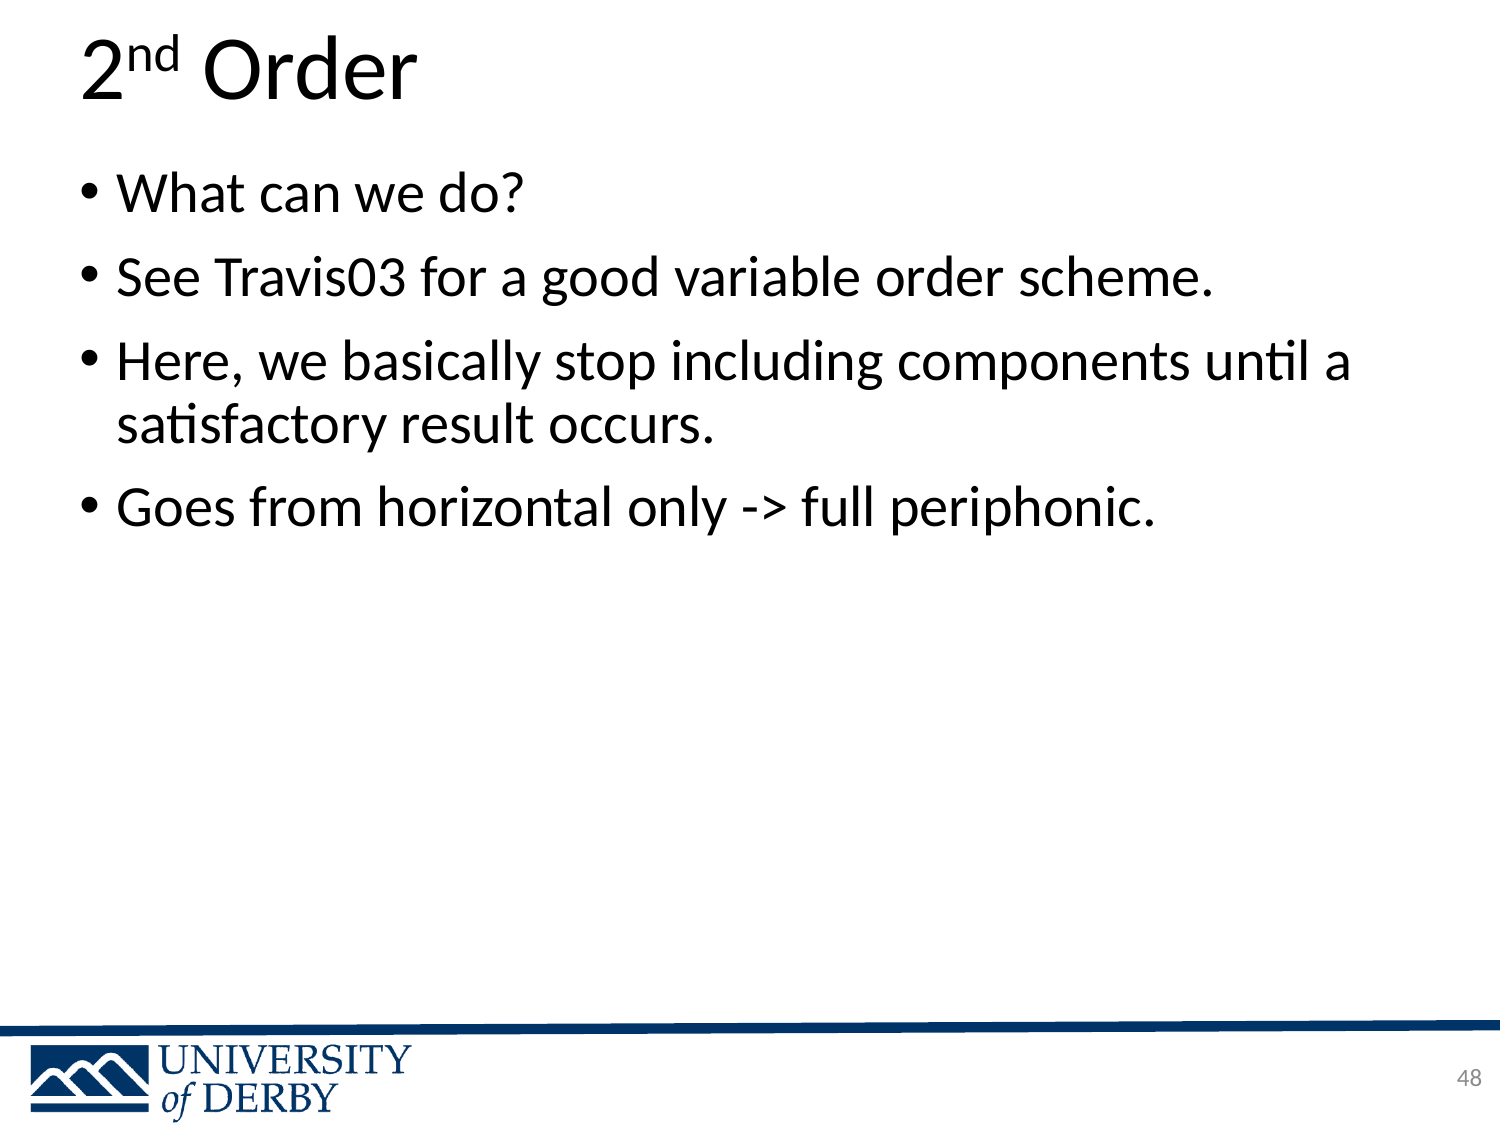

# 2nd Order
What can we do?
See Travis03 for a good variable order scheme.
Here, we basically stop including components until a satisfactory result occurs.
Goes from horizontal only -> full periphonic.

48